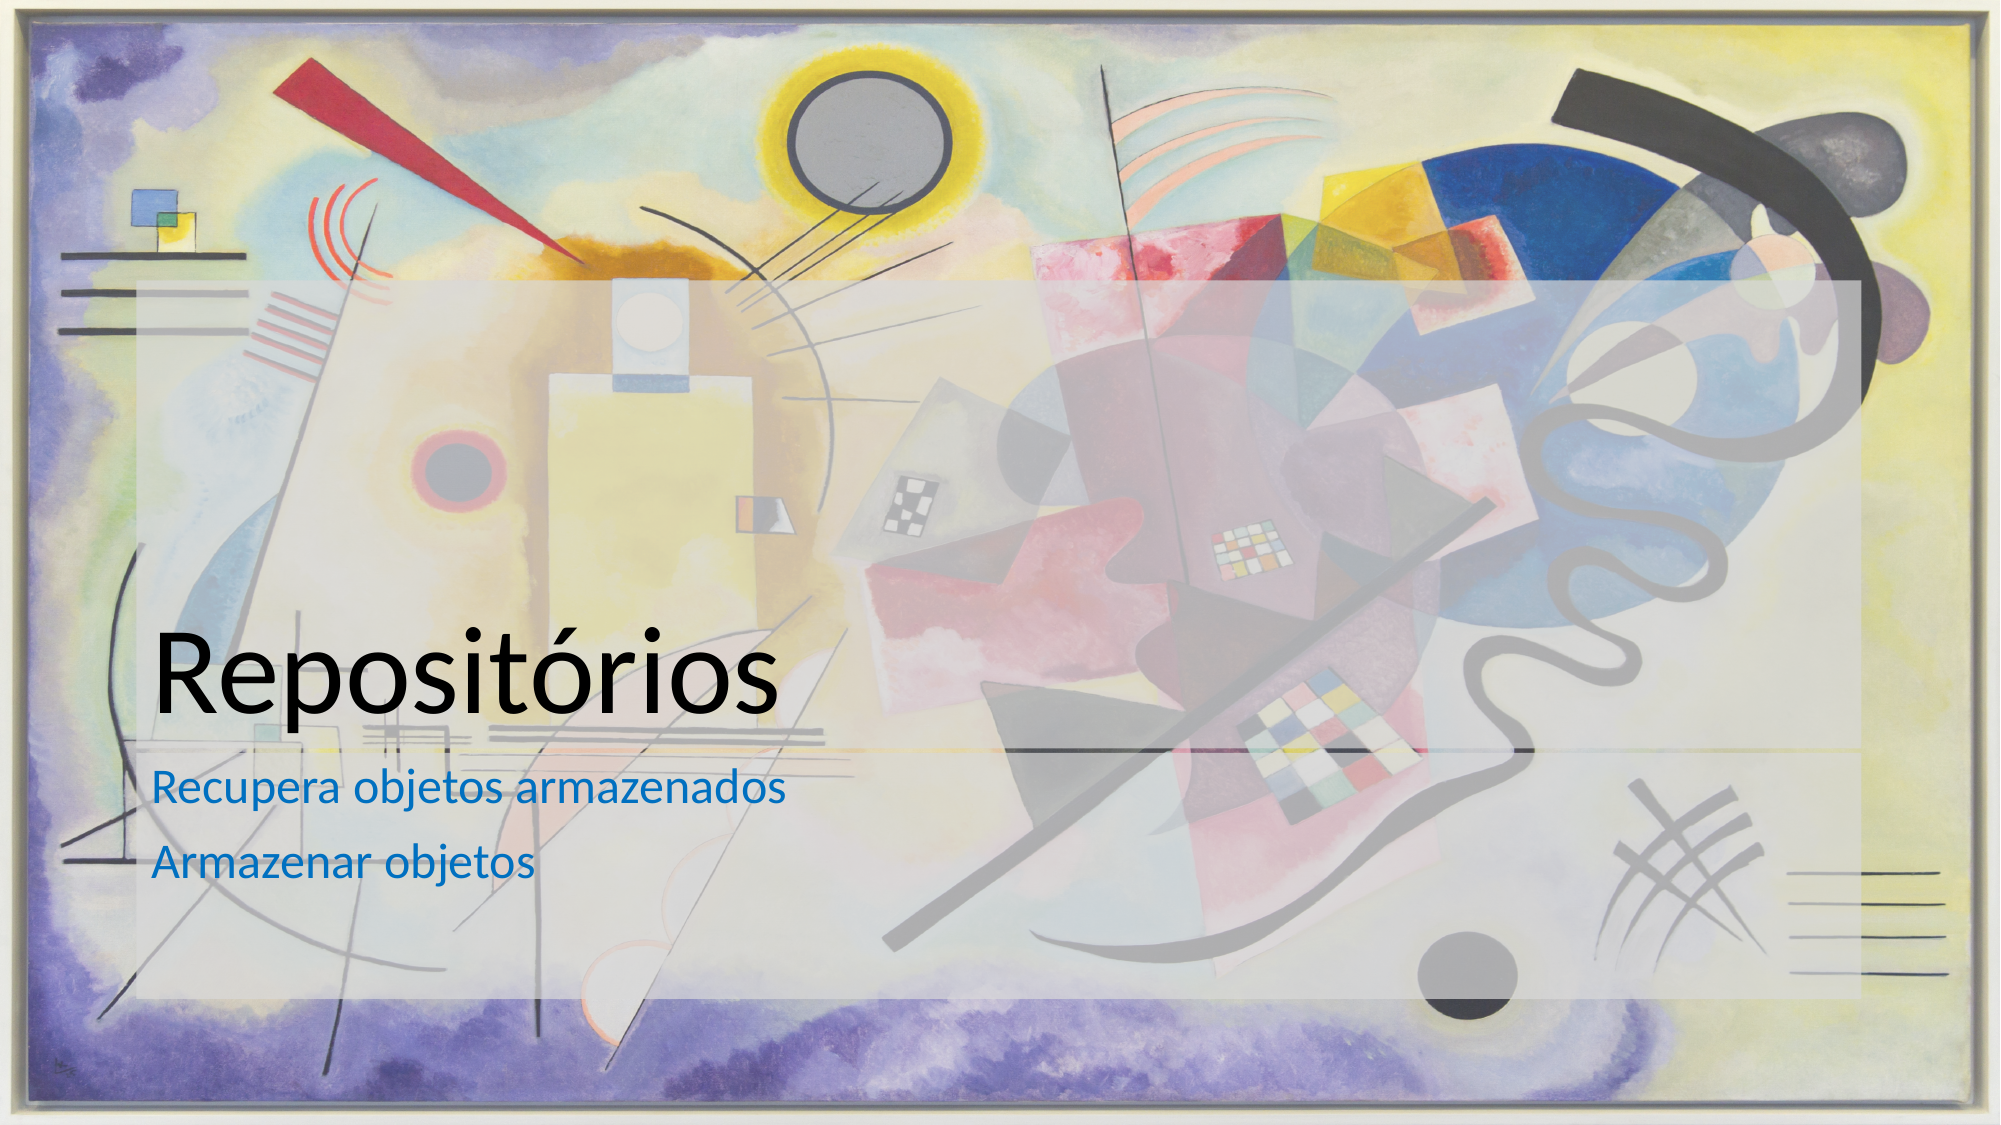

# Repositórios
Recupera objetos armazenados
Armazenar objetos